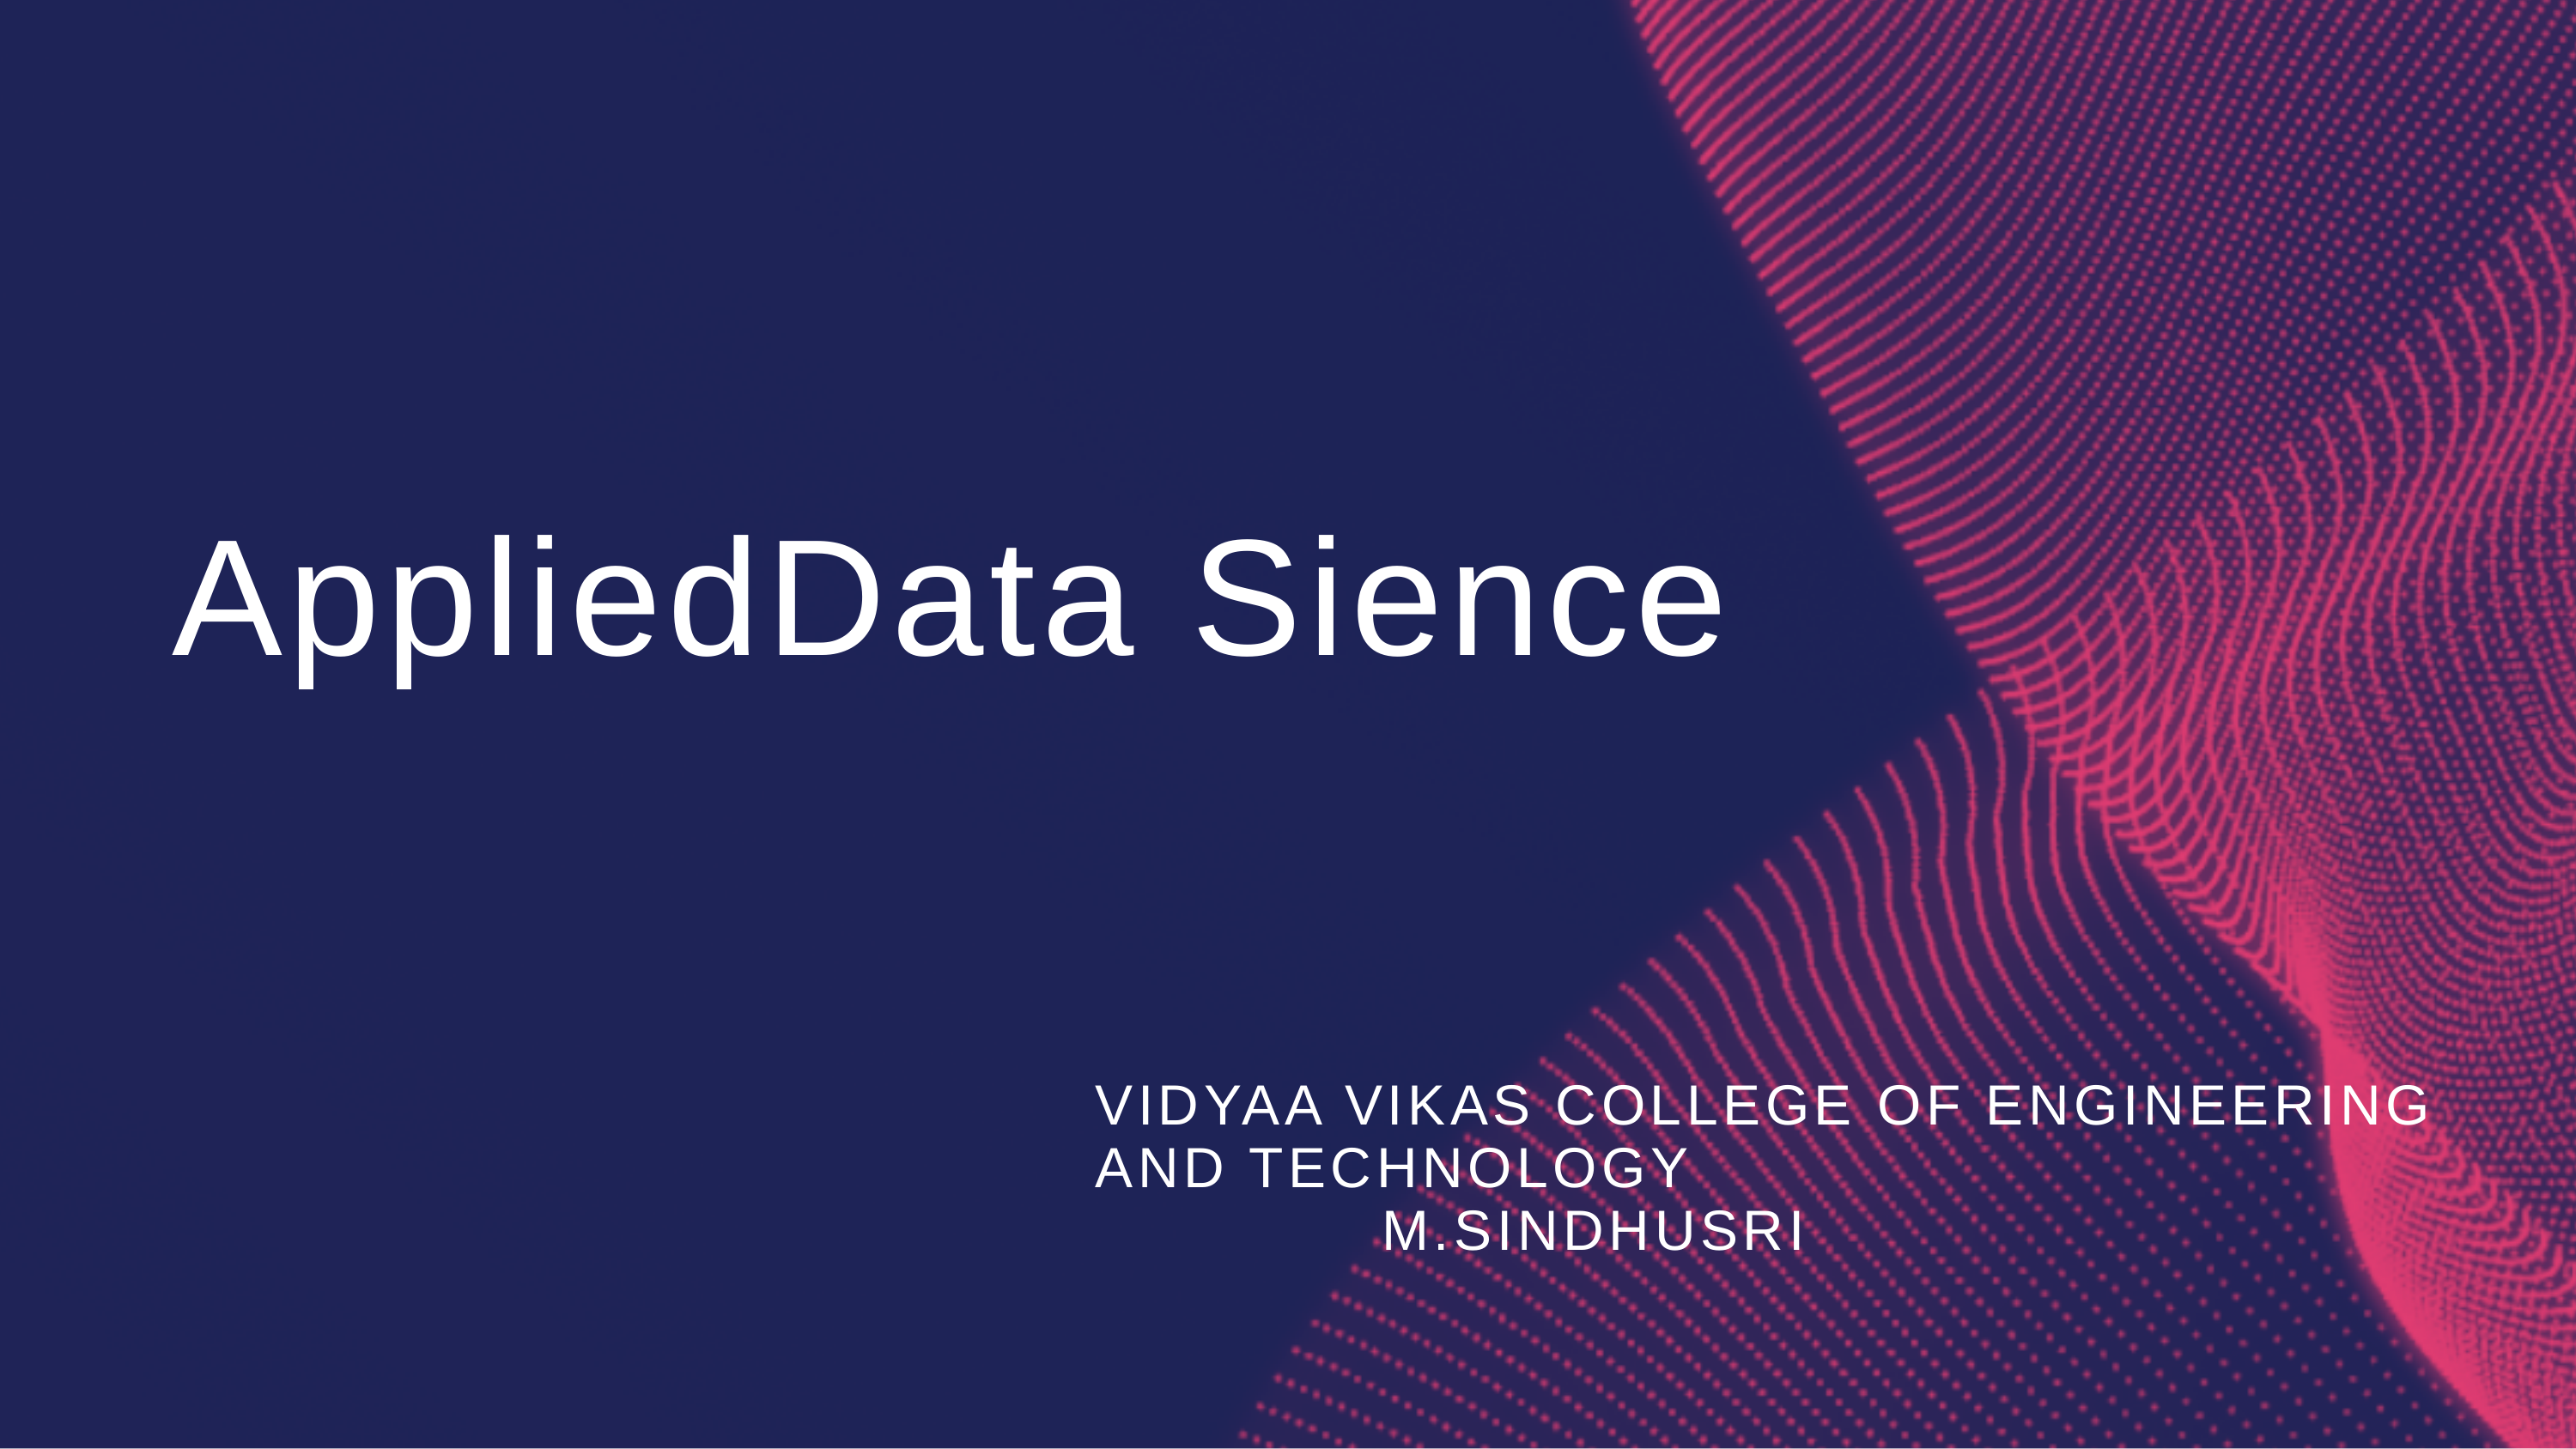

AppliedData Sience
VIDYAA VIKAS COLLEGE OF ENGINEERING AND TECHNOLOGY
              M.SINDHUSRI